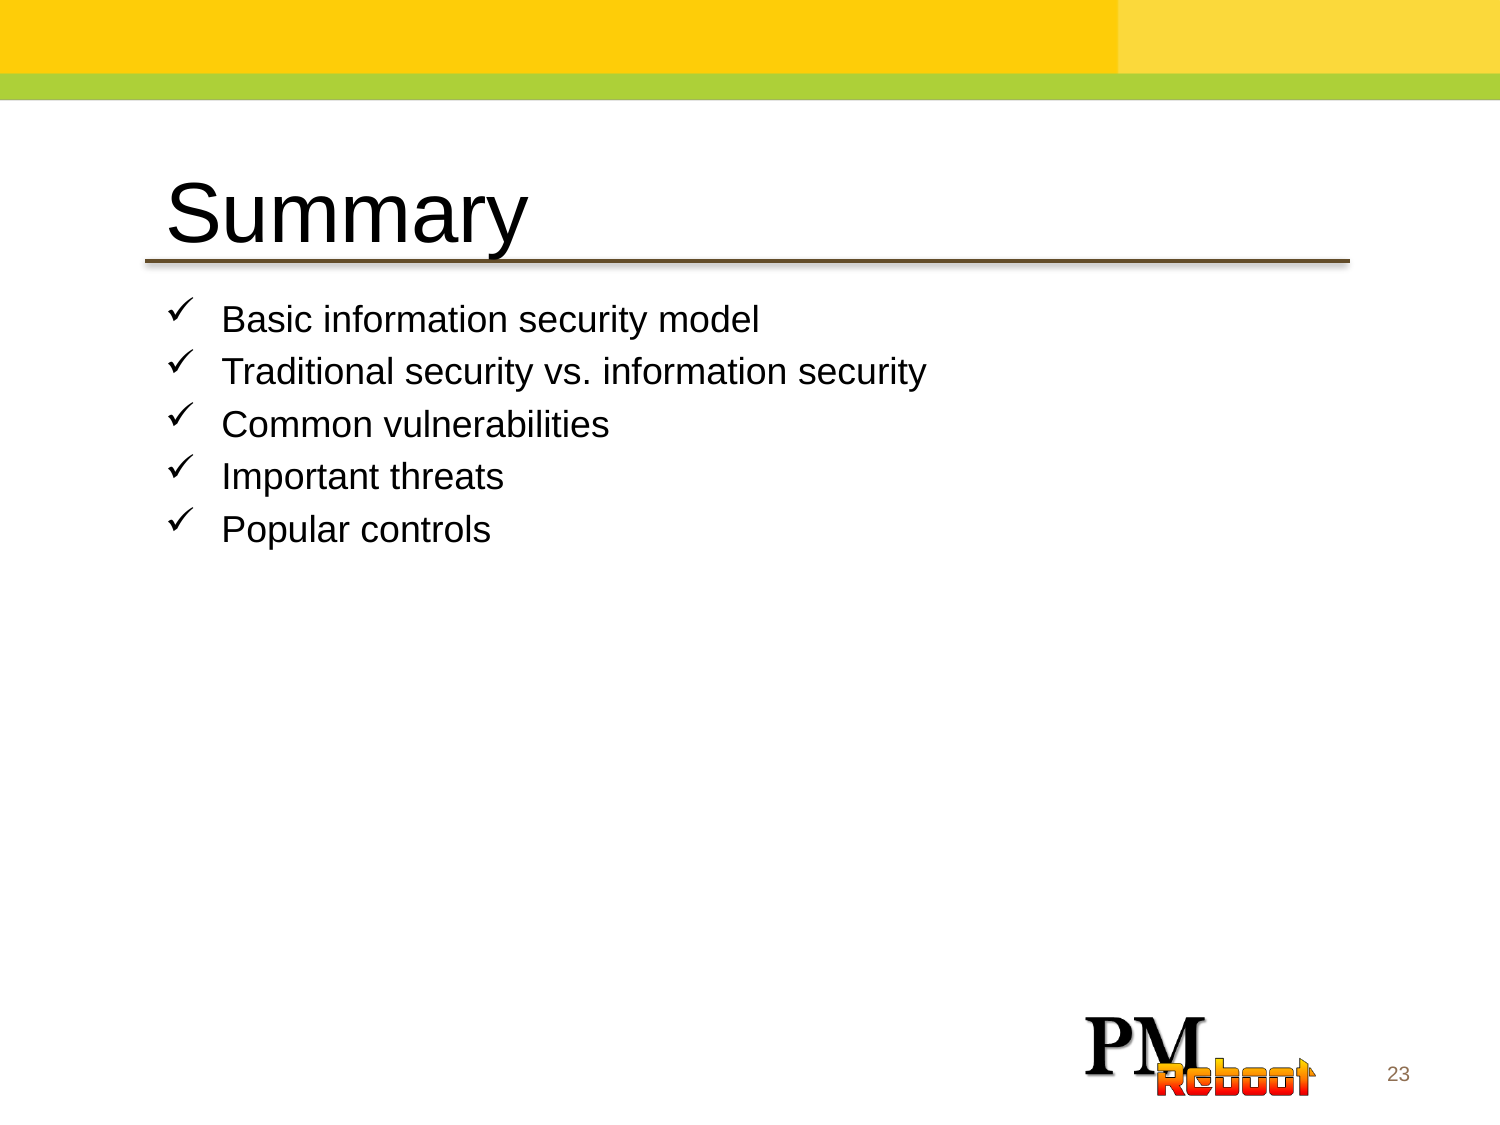

Summary
Basic information security model
Traditional security vs. information security
Common vulnerabilities
Important threats
Popular controls

23